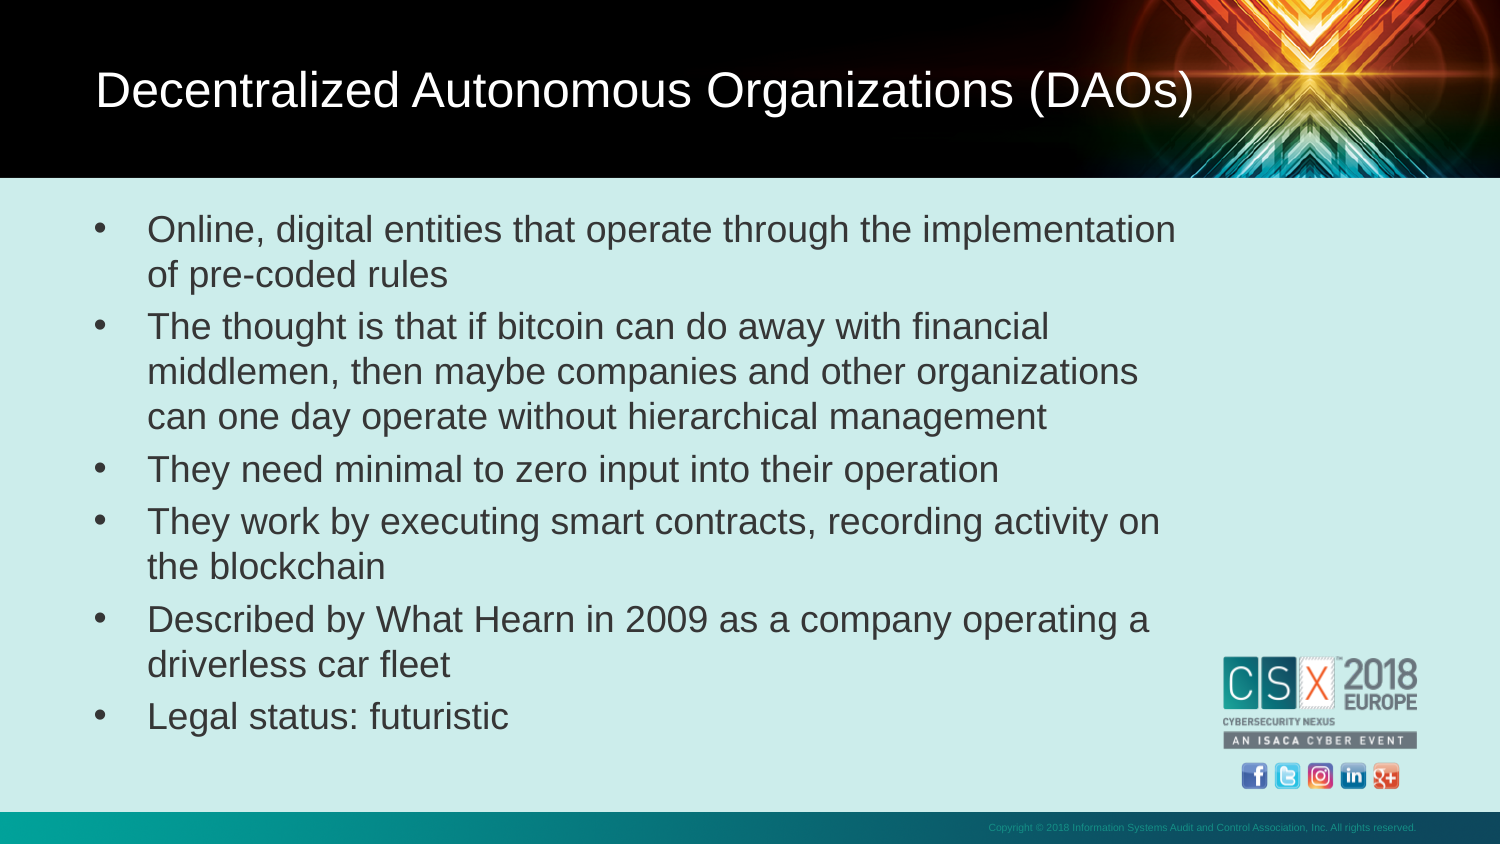

Decentralized Autonomous Organizations (DAOs)
Online, digital entities that operate through the implementation of pre-coded rules
The thought is that if bitcoin can do away with financial middlemen, then maybe companies and other organizations can one day operate without hierarchical management
They need minimal to zero input into their operation
They work by executing smart contracts, recording activity on the blockchain
Described by What Hearn in 2009 as a company operating a driverless car fleet
Legal status: futuristic